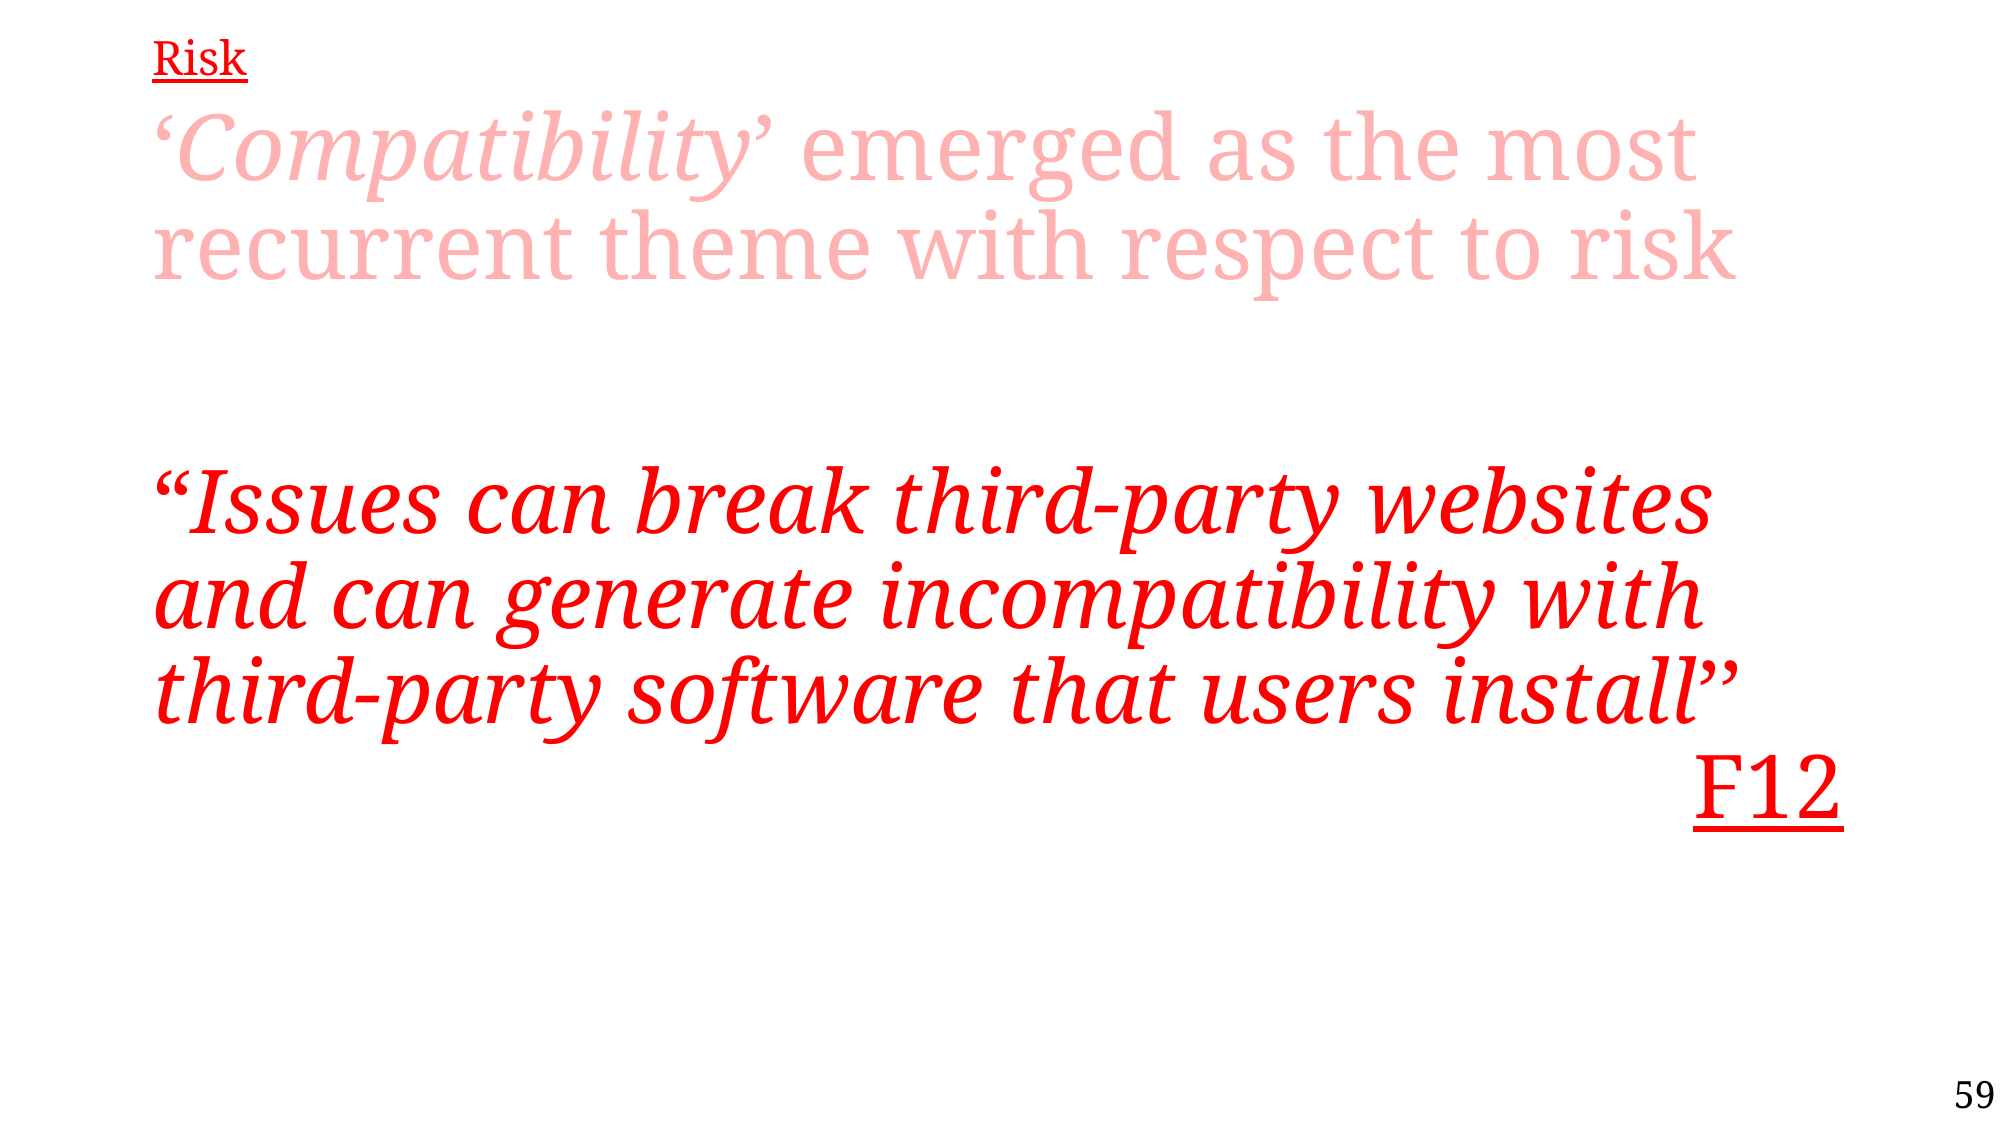

Risk
# ‘Compatibility’ emerged as the most recurrent theme with respect to risk
“Issues can break third-party websites and can generate incompatibility with third-party software that users install’’
                                                                   F12

59